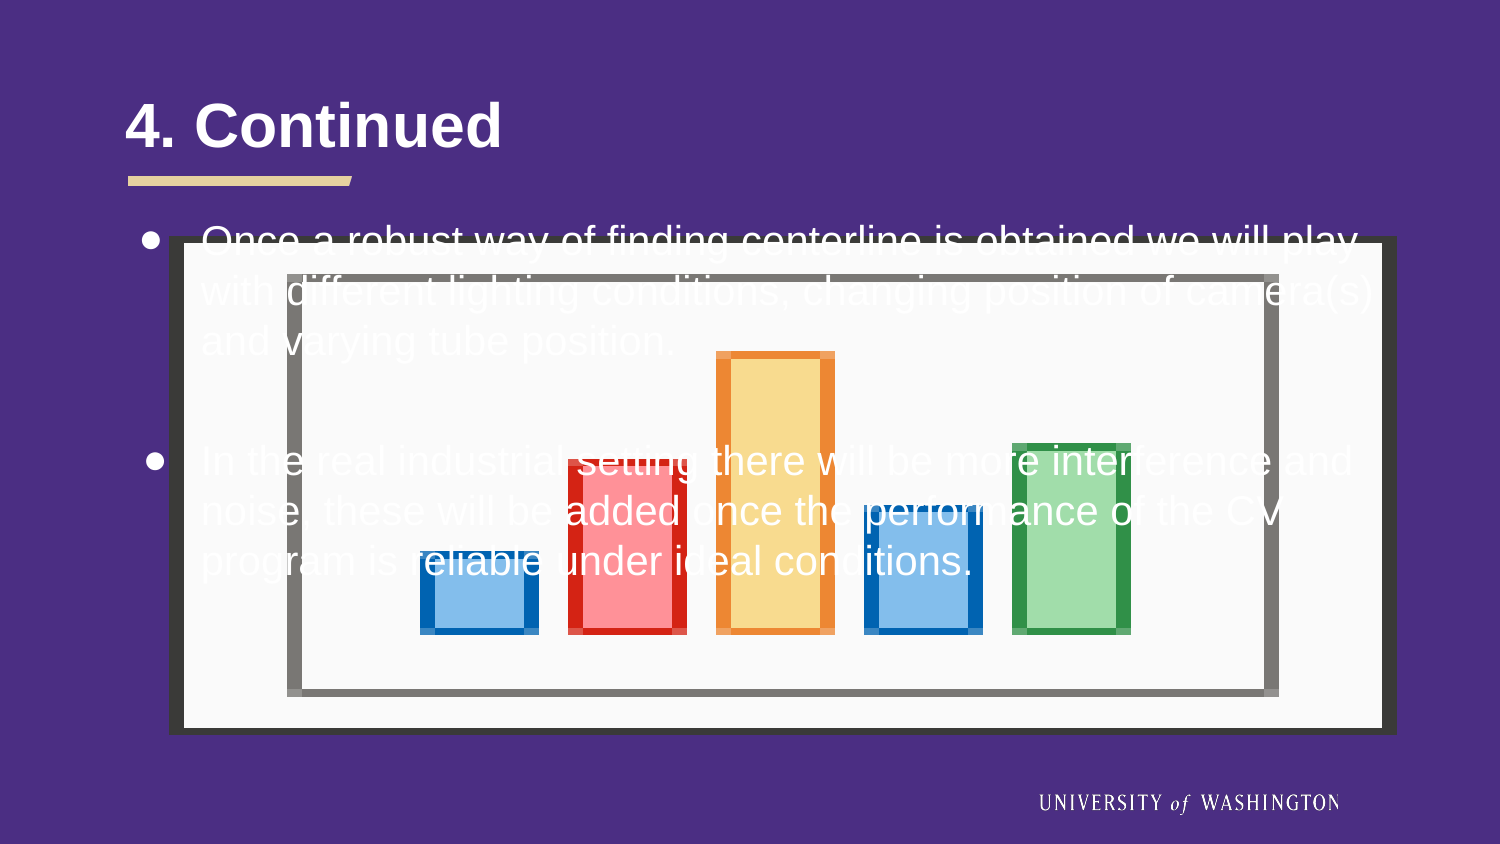

# 4. Continued
Once a robust way of finding centerline is obtained we will play with different lighting conditions, changing position of camera(s) and varying tube position.

In the real industrial setting there will be more interference and noise, these will be added once the performance of the CV program is reliable under ideal conditions.